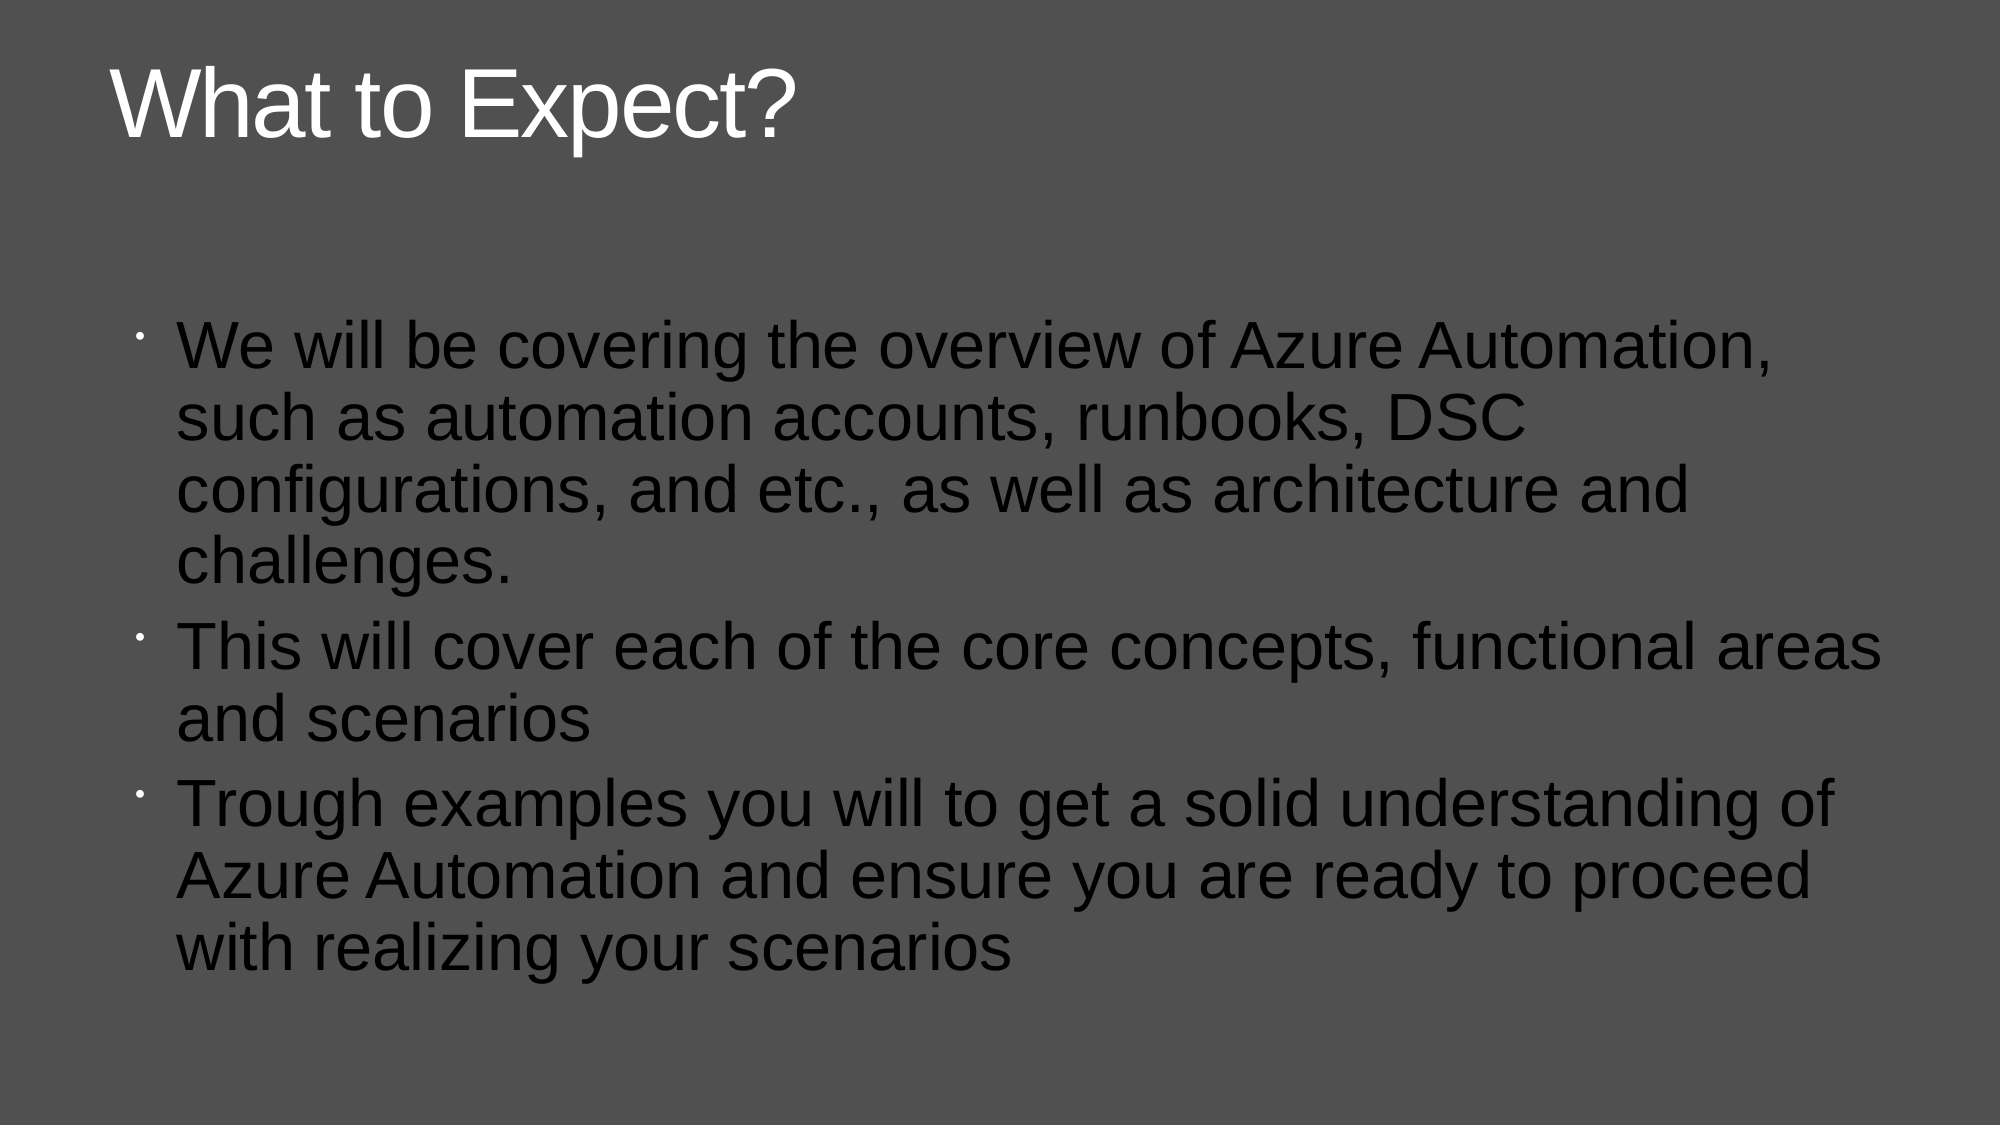

# What to Expect?
We will be covering the overview of Azure Automation, such as automation accounts, runbooks, DSC configurations, and etc., as well as architecture and challenges.
This will cover each of the core concepts, functional areas and scenarios
Trough examples you will to get a solid understanding of Azure Automation and ensure you are ready to proceed with realizing your scenarios